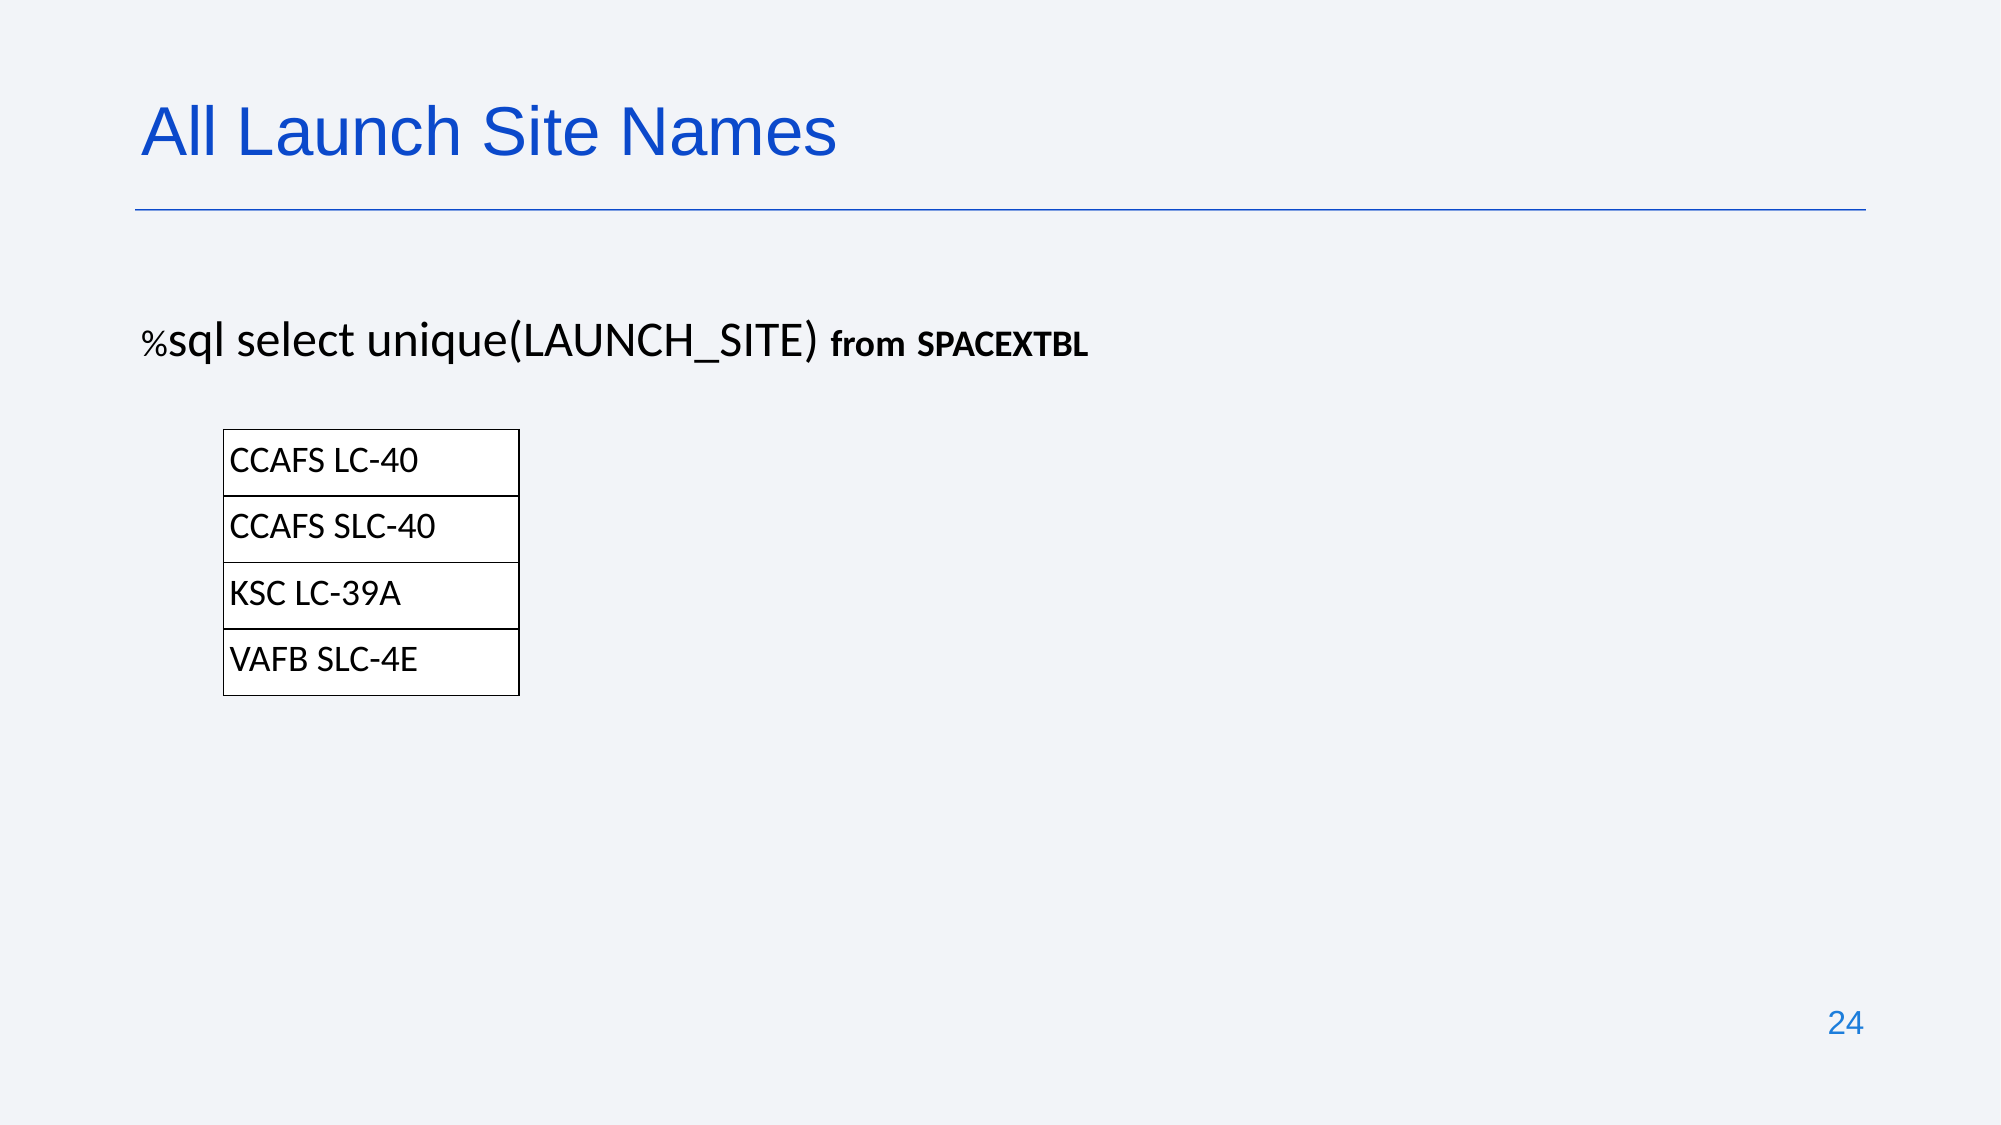

All Launch Site Names
%sql select unique(LAUNCH_SITE) from SPACEXTBL

| CCAFS LC-40 |
| --- |
| CCAFS SLC-40 |
| KSC LC-39A |
| VAFB SLC-4E |
24